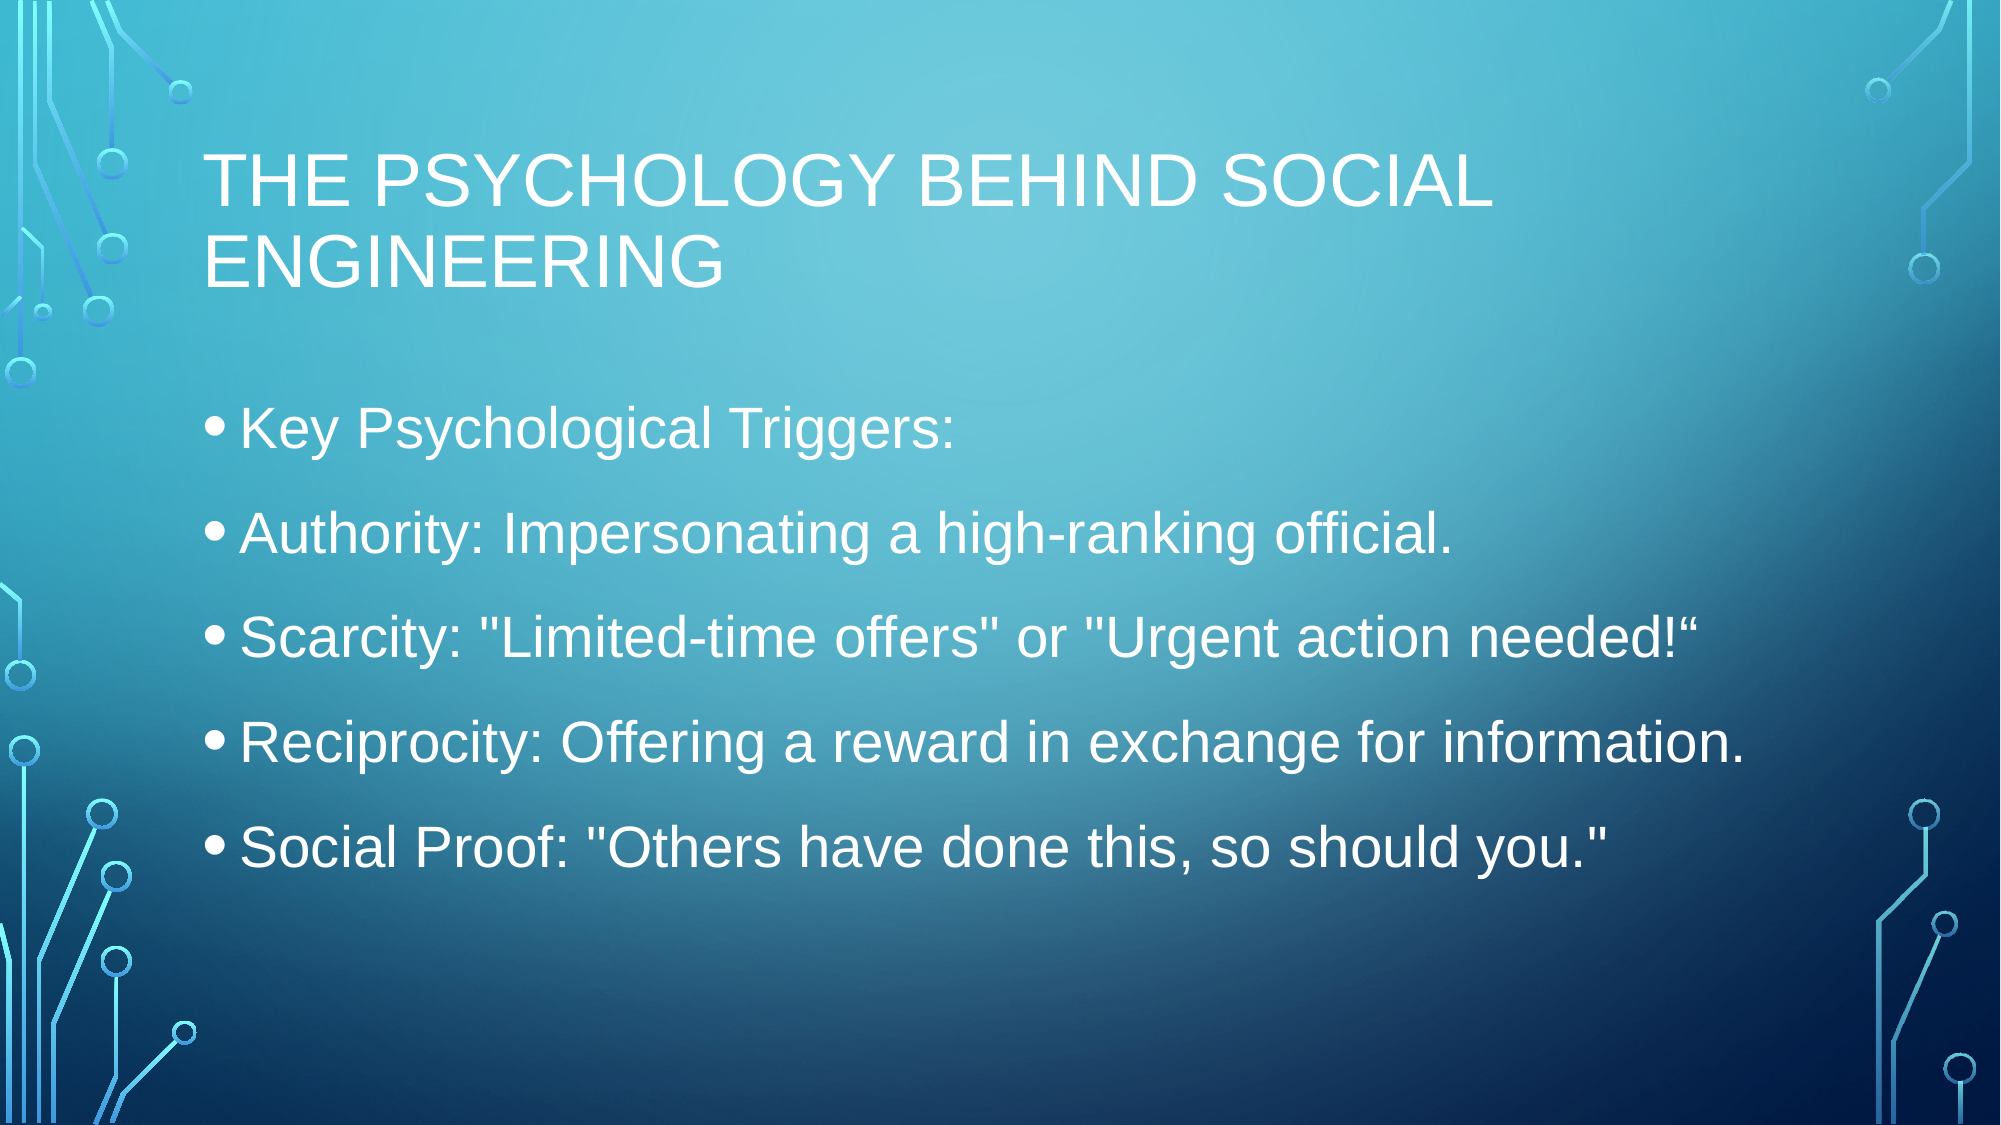

# The psychology behind social engineering
Key Psychological Triggers:
Authority: Impersonating a high-ranking official.
Scarcity: "Limited-time offers" or "Urgent action needed!“
Reciprocity: Offering a reward in exchange for information.
Social Proof: "Others have done this, so should you."